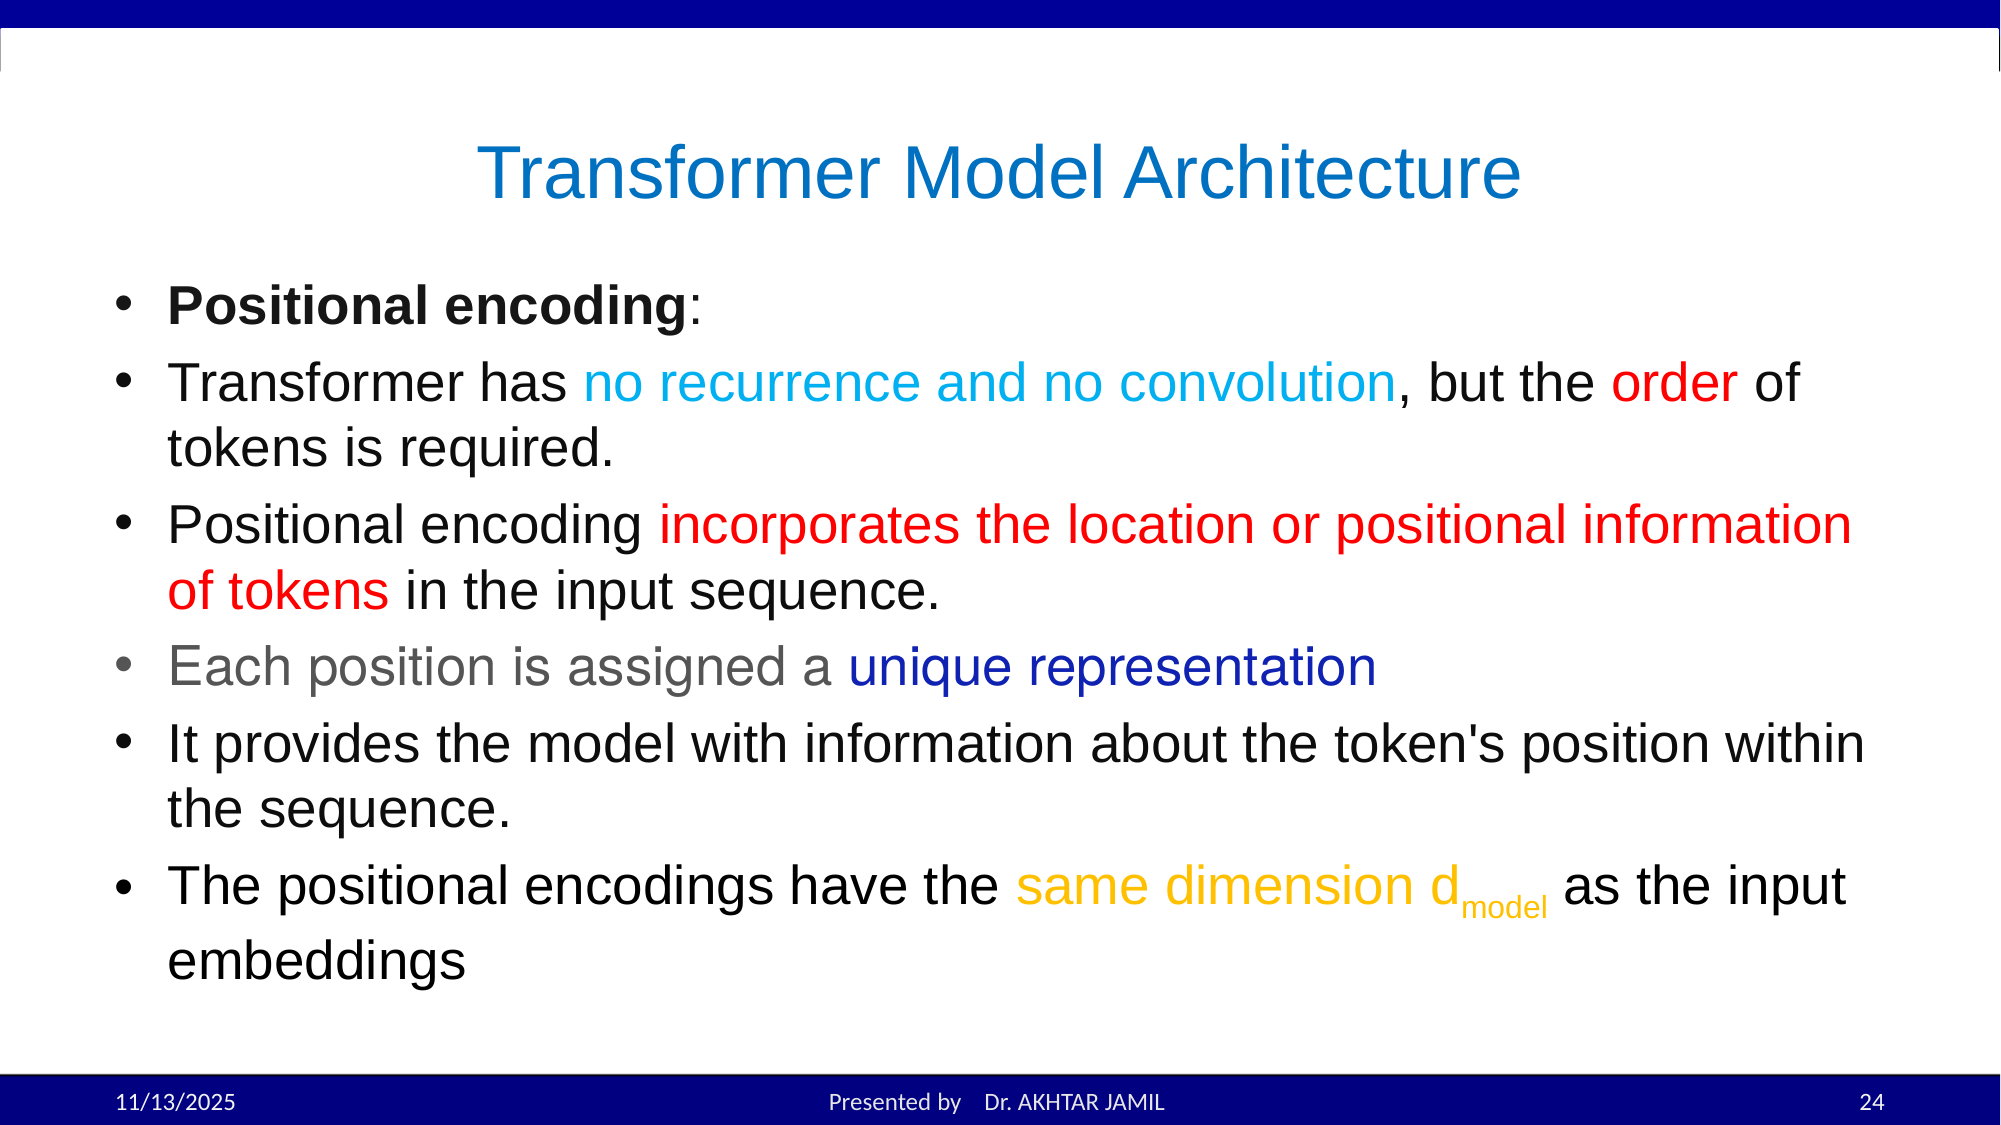

# Transformer Model Architecture
Positional encoding:
Transformer has no recurrence and no convolution, but the order of tokens is required.
Positional encoding incorporates the location or positional information of tokens in the input sequence.
Each position is assigned a unique representation
It provides the model with information about the token's position within the sequence.
The positional encodings have the same dimension dmodel as the input embeddings
11/13/2025
Presented by    Dr. AKHTAR JAMIL
24